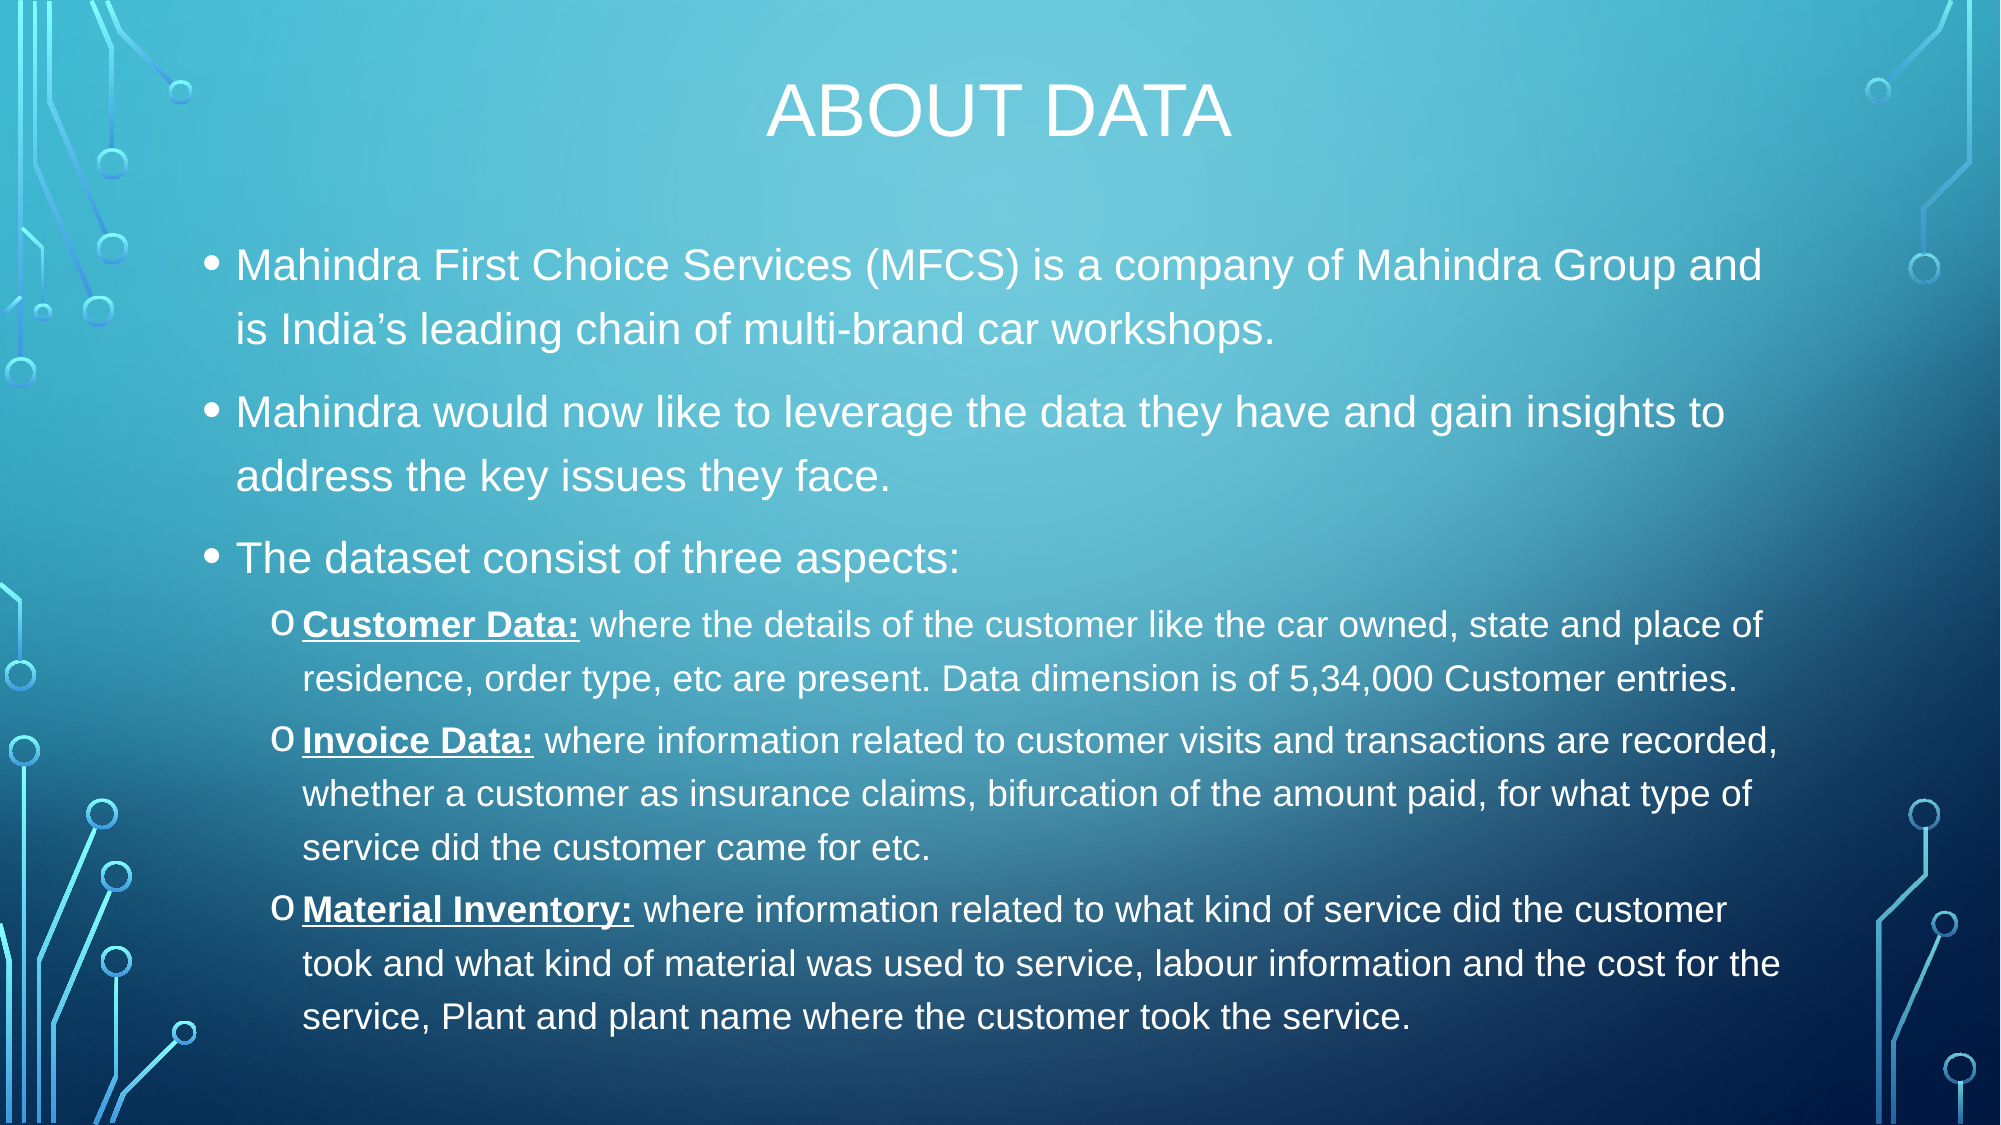

# About Data
Mahindra First Choice Services (MFCS) is a company of Mahindra Group and is India’s leading chain of multi-brand car workshops.
Mahindra would now like to leverage the data they have and gain insights to address the key issues they face.
The dataset consist of three aspects:
Customer Data: where the details of the customer like the car owned, state and place of residence, order type, etc are present. Data dimension is of 5,34,000 Customer entries.
Invoice Data: where information related to customer visits and transactions are recorded, whether a customer as insurance claims, bifurcation of the amount paid, for what type of service did the customer came for etc.
Material Inventory: where information related to what kind of service did the customer took and what kind of material was used to service, labour information and the cost for the service, Plant and plant name where the customer took the service.